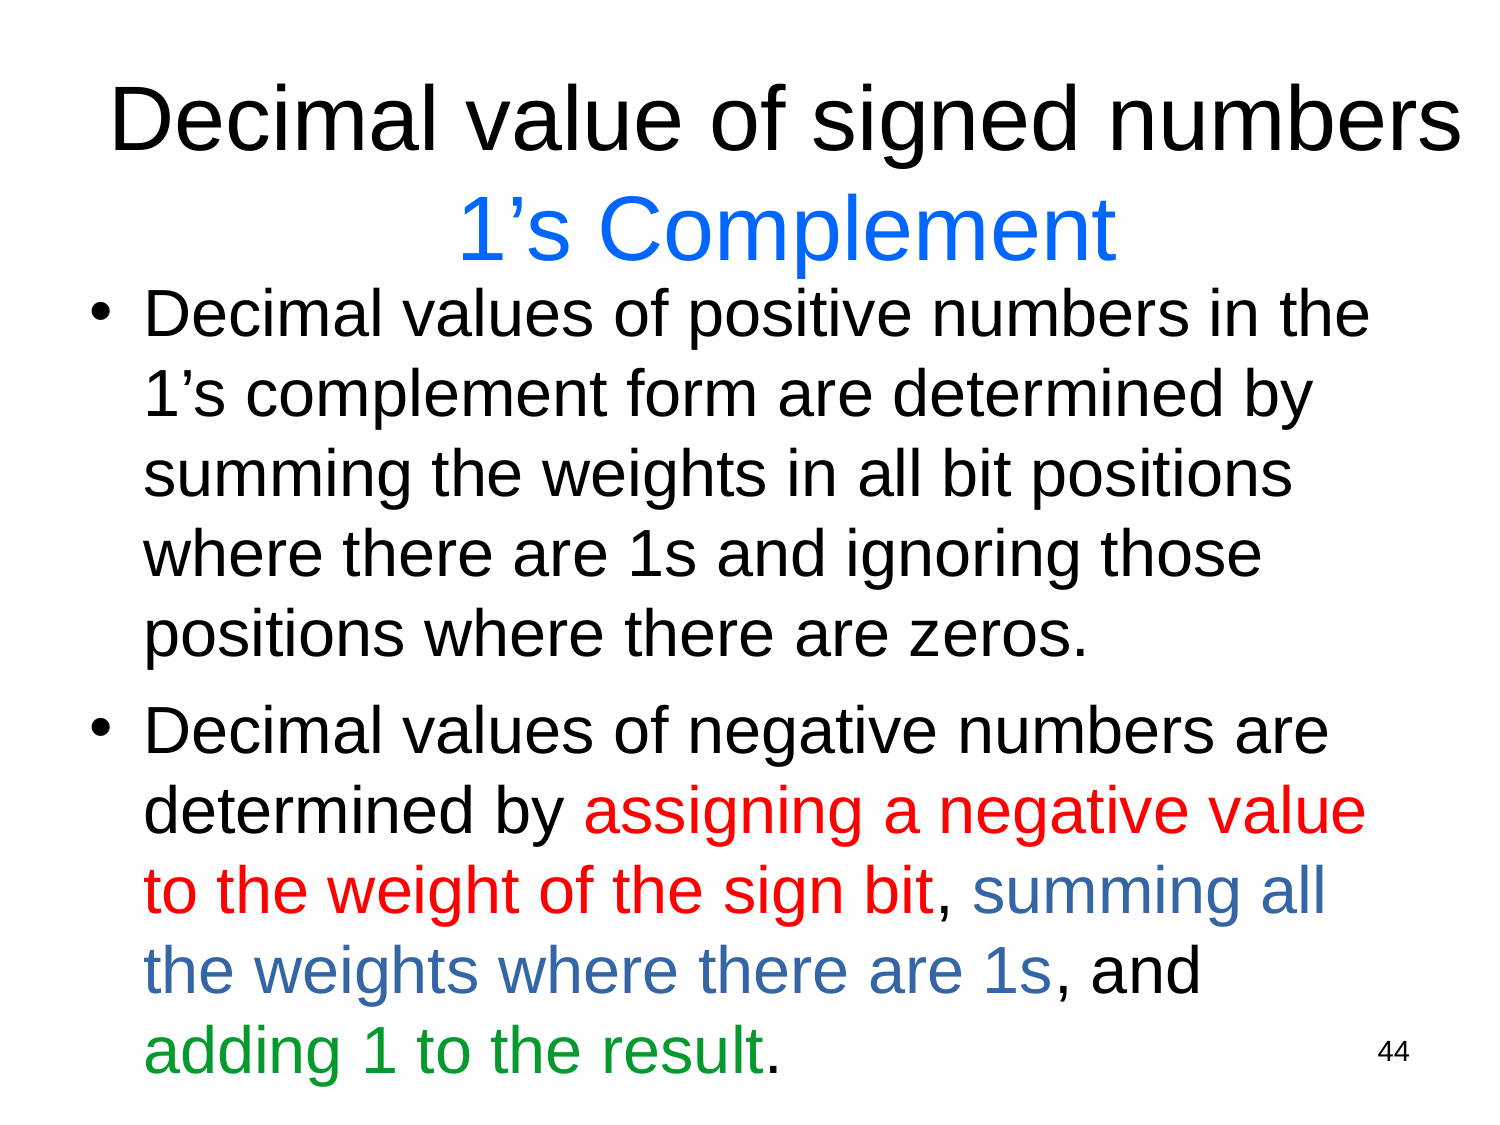

Decimal value of signed numbers
1’s Complement
Decimal values of positive numbers in the 1’s complement form are determined by summing the weights in all bit positions where there are 1s and ignoring those positions where there are zeros.
Decimal values of negative numbers are determined by assigning a negative value to the weight of the sign bit, summing all the weights where there are 1s, and adding 1 to the result.
44